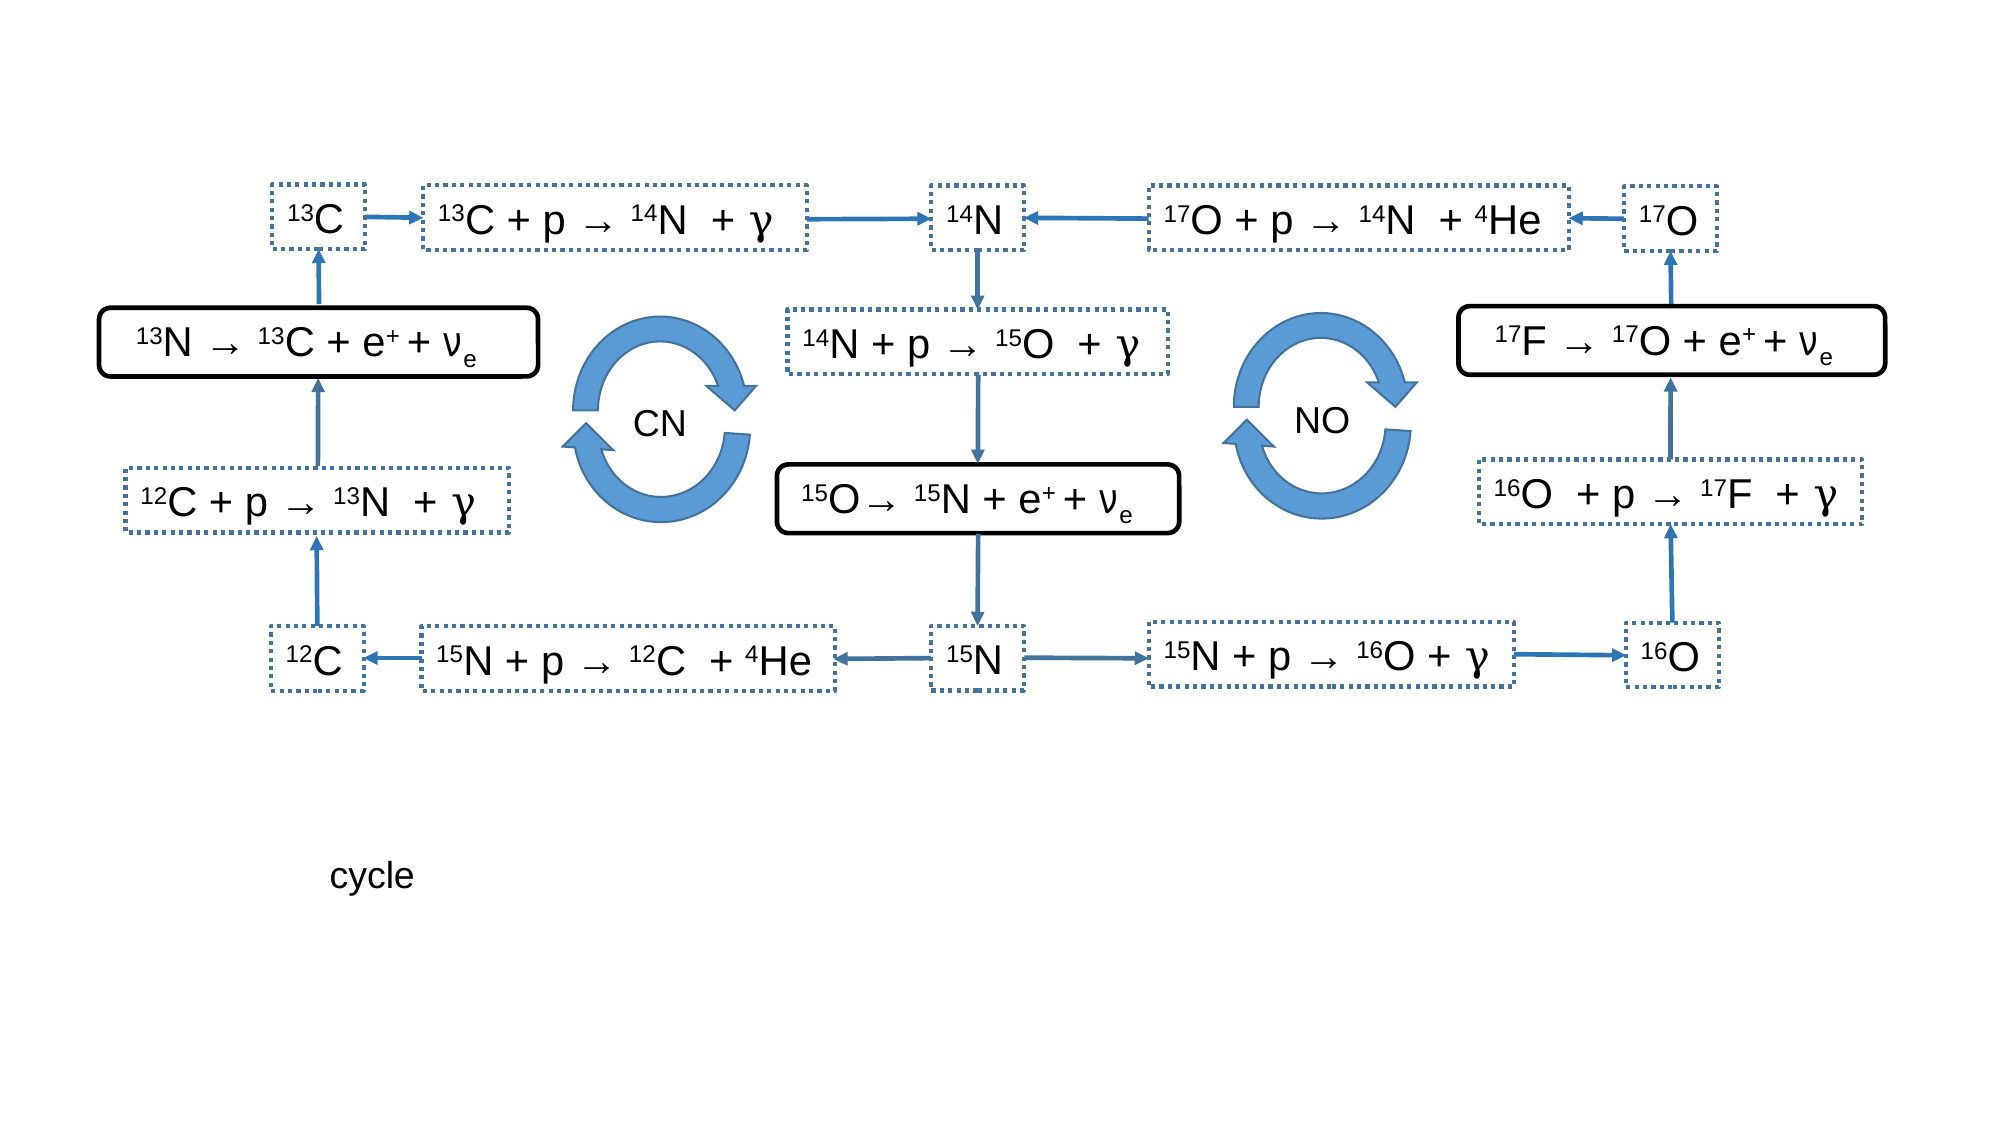

13C
13C + p → 14N  + γ
14N
17O + p → 14N  + 4He
17O

17F → 17O + e+ + νe

13N → 13C + e+ + νe
14N + p → 15O  + γ
16O  + p → 17F  + γ

15O→ 15N + e+ + νe
12C + p → 13N  + γ
15N + p → 16O + γ
16O
15N
12C
15N + p → 12C  + 4He
NO
CN
cycle